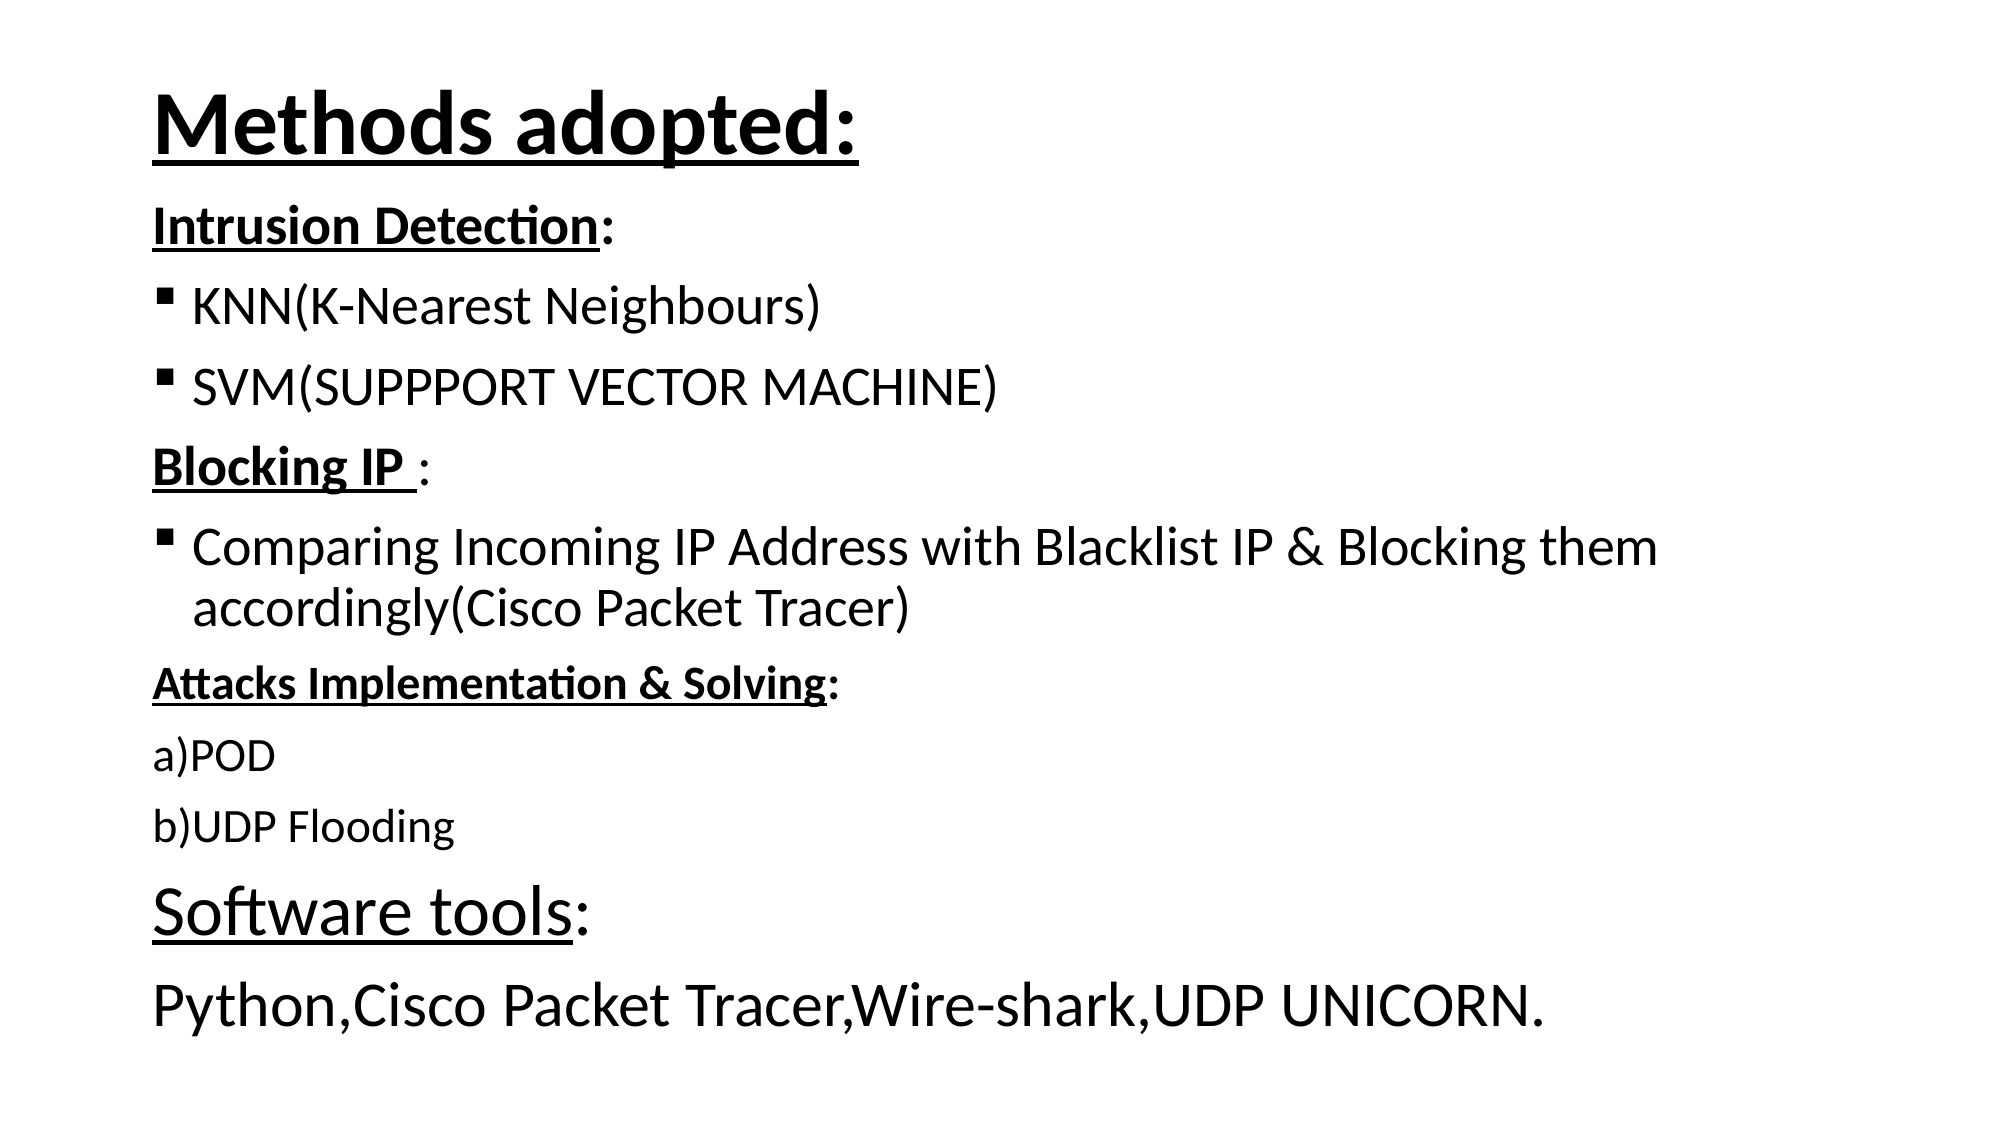

# Methods adopted:
Intrusion Detection:
KNN(K-Nearest Neighbours)
SVM(SUPPPORT VECTOR MACHINE)
Blocking IP :
Comparing Incoming IP Address with Blacklist IP & Blocking them accordingly(Cisco Packet Tracer)
Attacks Implementation & Solving:
a)POD
b)UDP Flooding
Software tools:
Python,Cisco Packet Tracer,Wire-shark,UDP UNICORN.